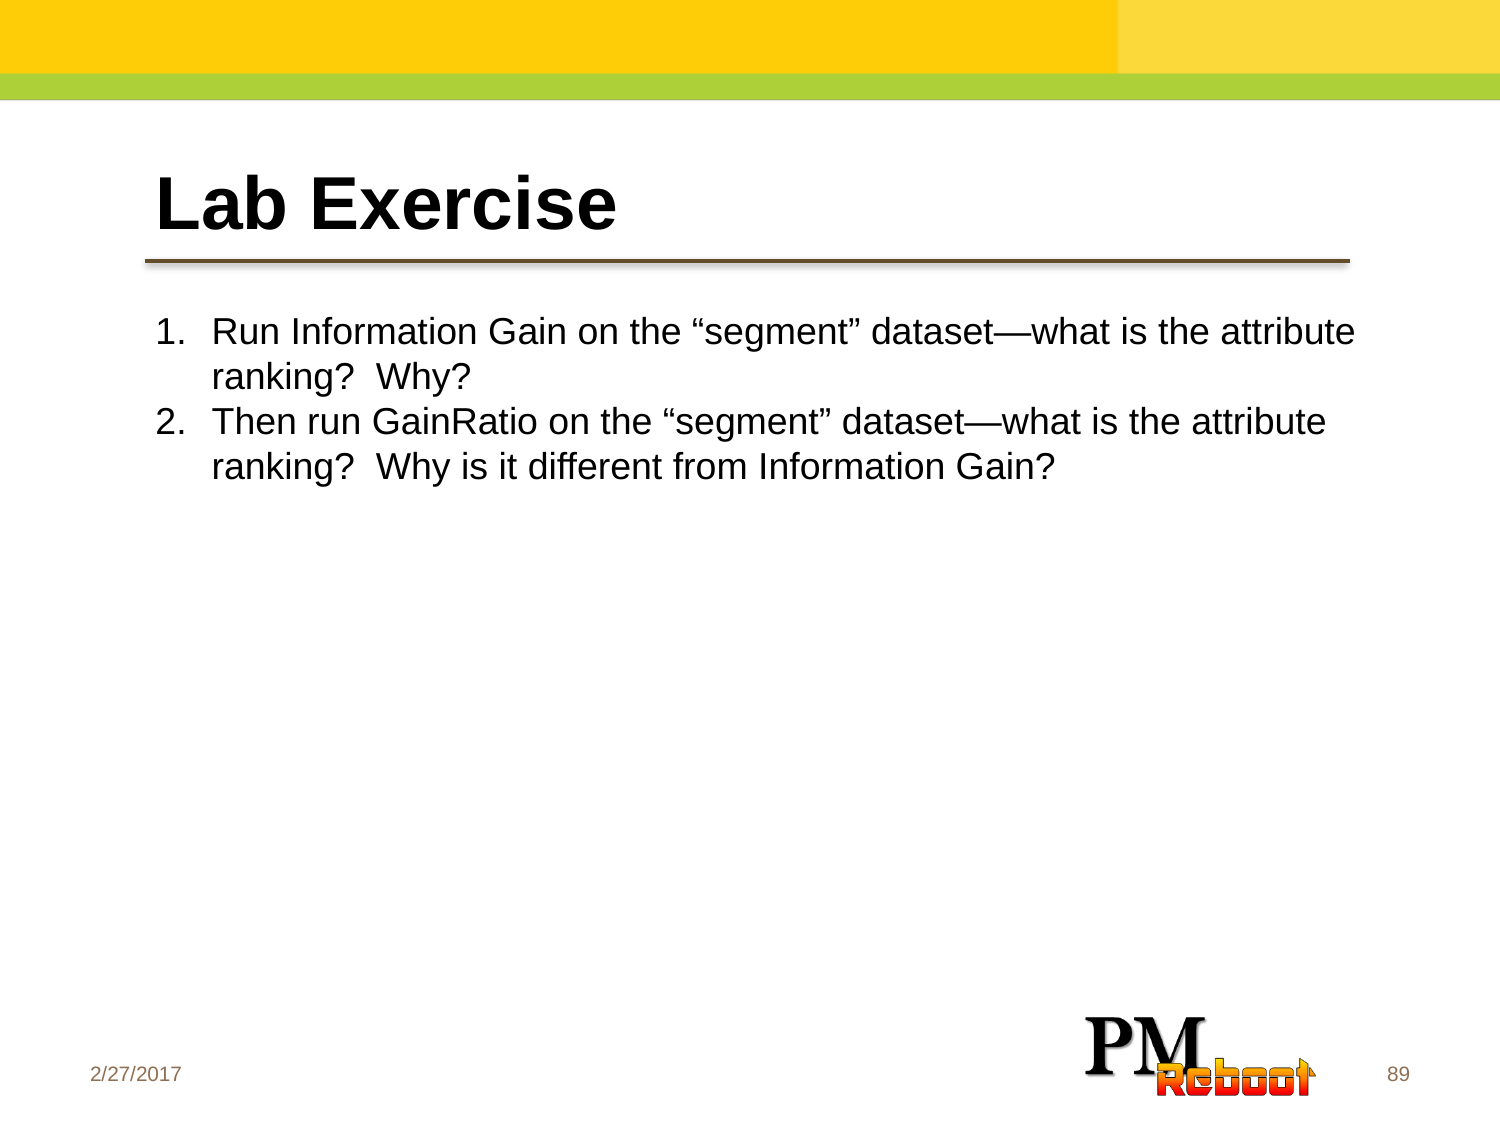

Lab Exercise
Run Information Gain on the “segment” dataset—what is the attribute ranking?  Why?
Then run GainRatio on the “segment” dataset—what is the attribute ranking?  Why is it different from Information Gain?
2/27/2017
89